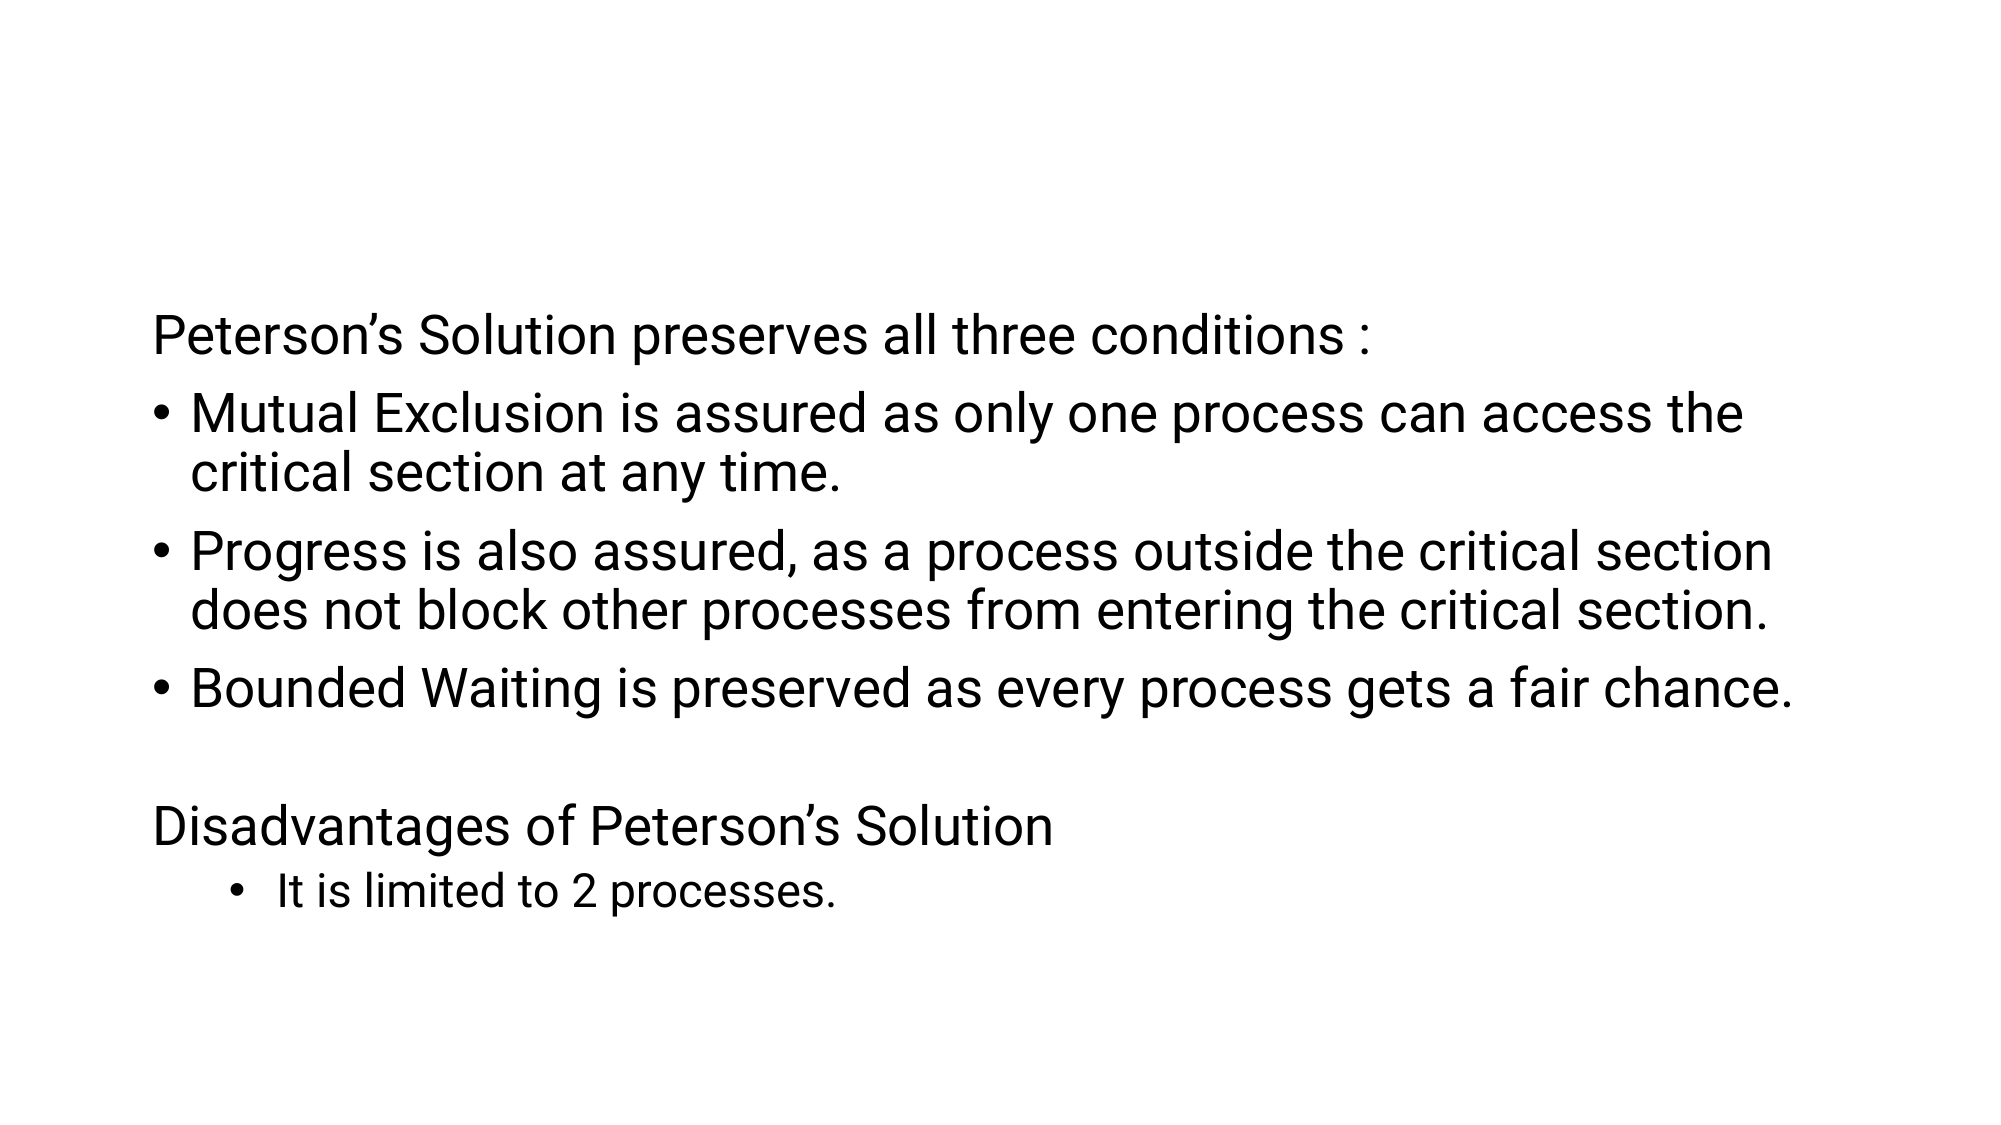

Peterson’s Solution preserves all three conditions :
Mutual Exclusion is assured as only one process can access the critical section at any time.
Progress is also assured, as a process outside the critical section does not block other processes from entering the critical section.
Bounded Waiting is preserved as every process gets a fair chance.
Disadvantages of Peterson’s Solution
It is limited to 2 processes.